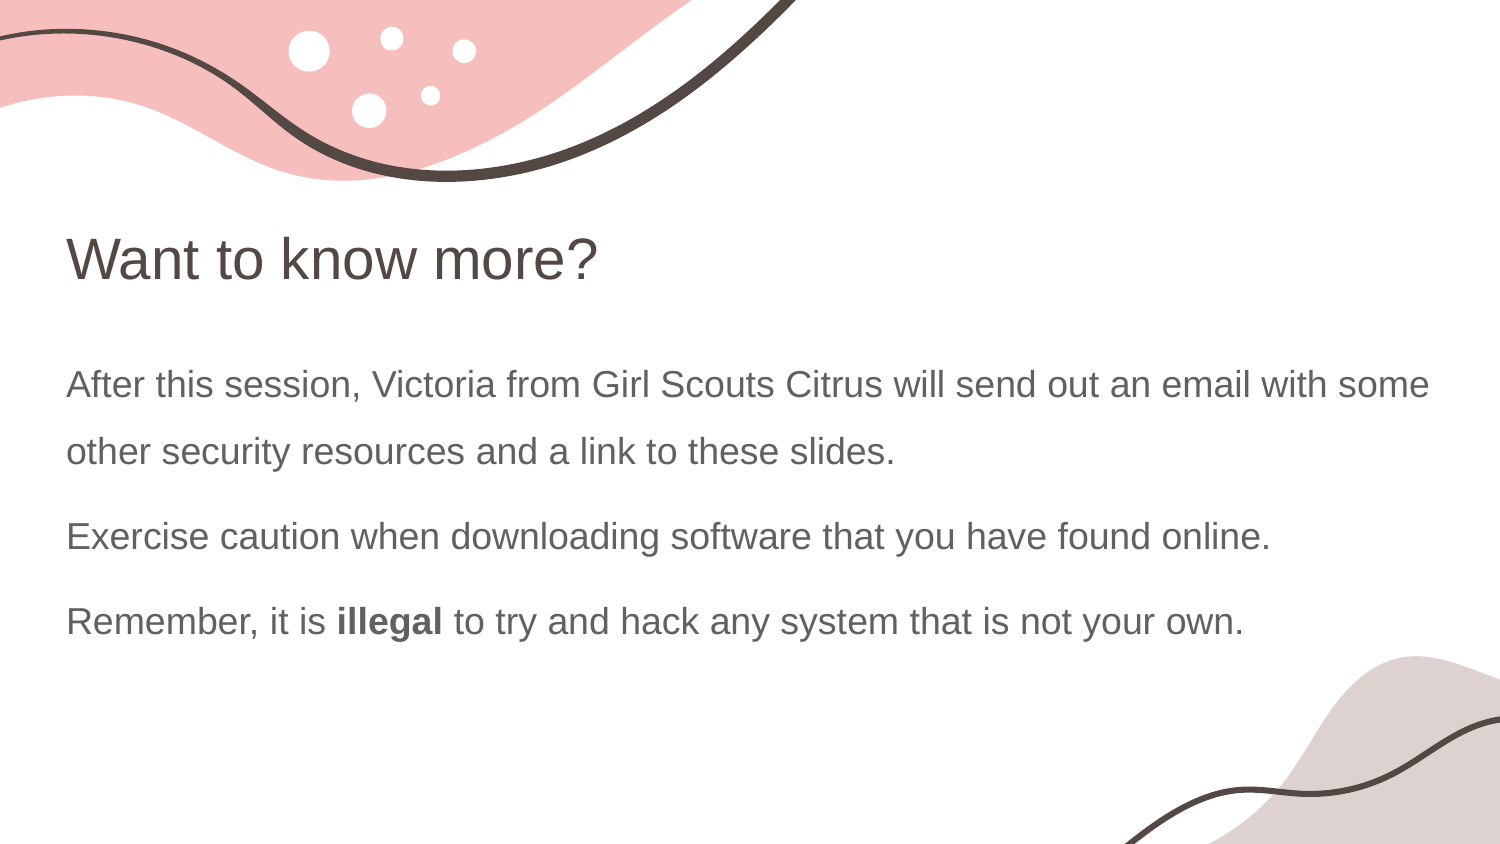

Want to know more?
After this session, Victoria from Girl Scouts Citrus will send out an email with some other security resources and a link to these slides.
Exercise caution when downloading software that you have found online.
Remember, it is illegal to try and hack any system that is not your own.